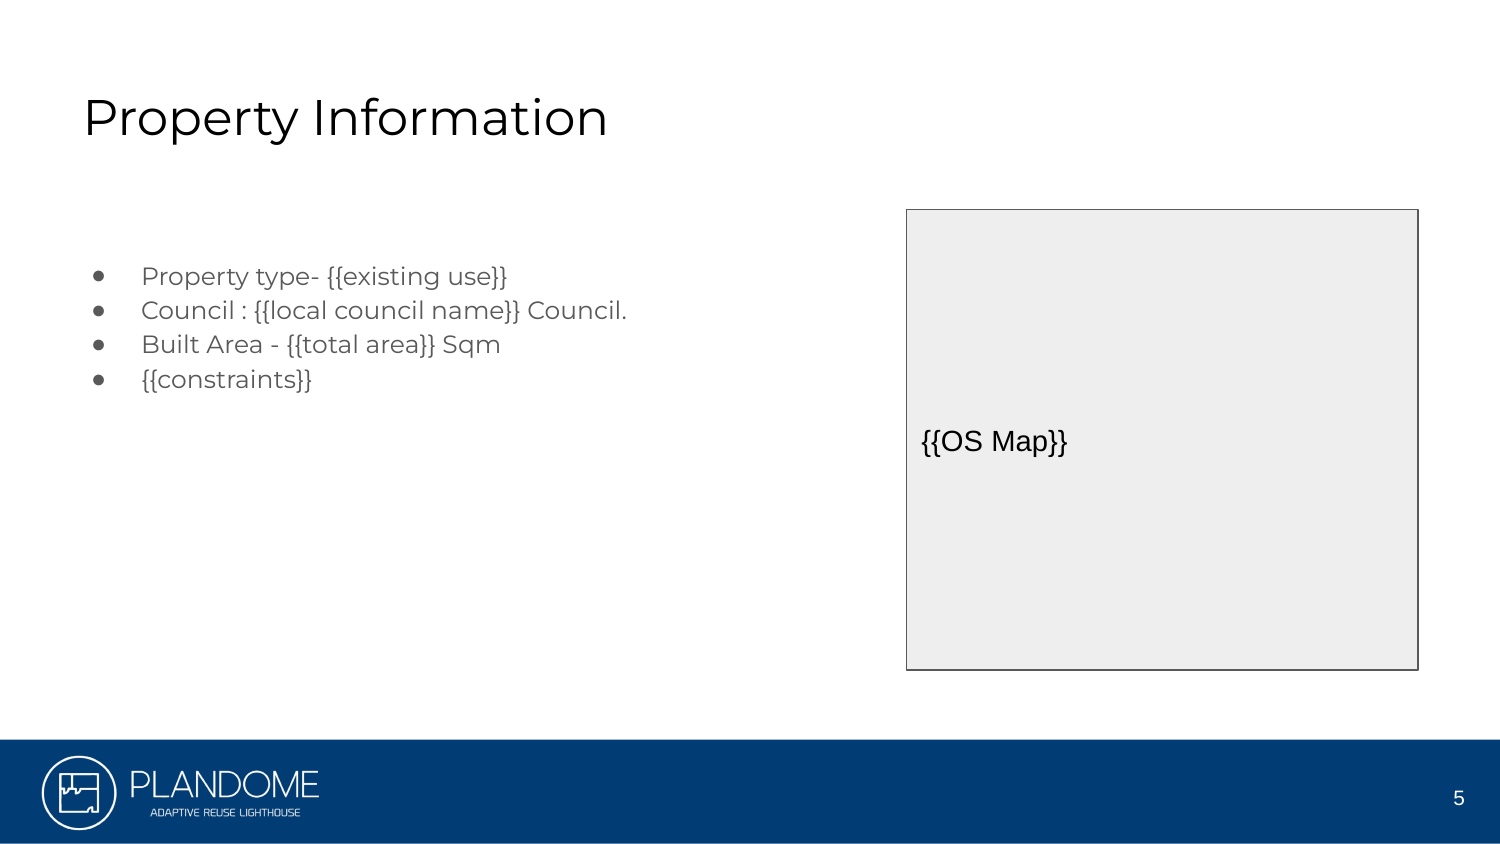

# Property Information
{{OS Map}}
Property type- {{existing use}}
Council : {{local council name}} Council.
Built Area - {{total area}} Sqm
{{constraints}}
5